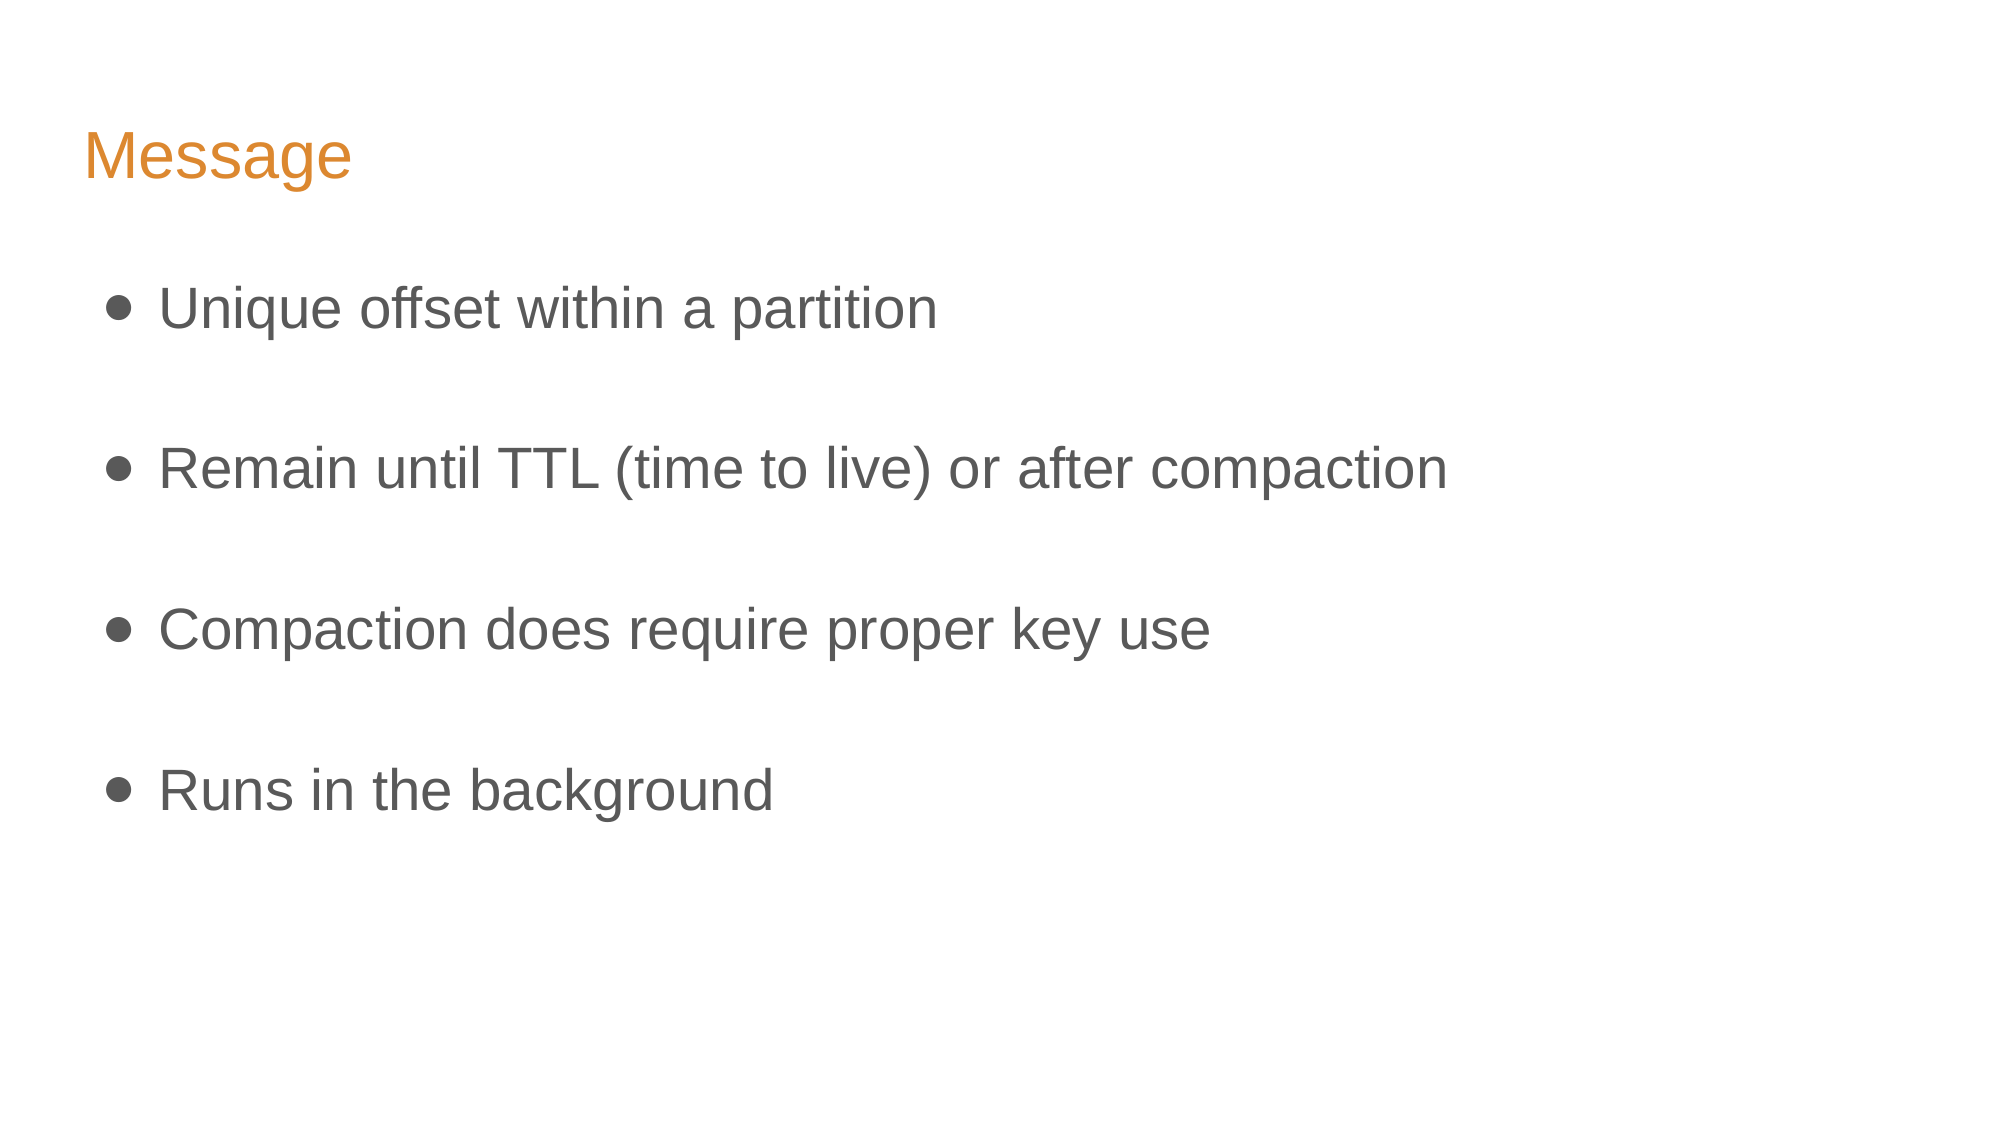

# Message
Unique offset within a partition

Remain until TTL (time to live) or after compaction

Compaction does require proper key use

Runs in the background